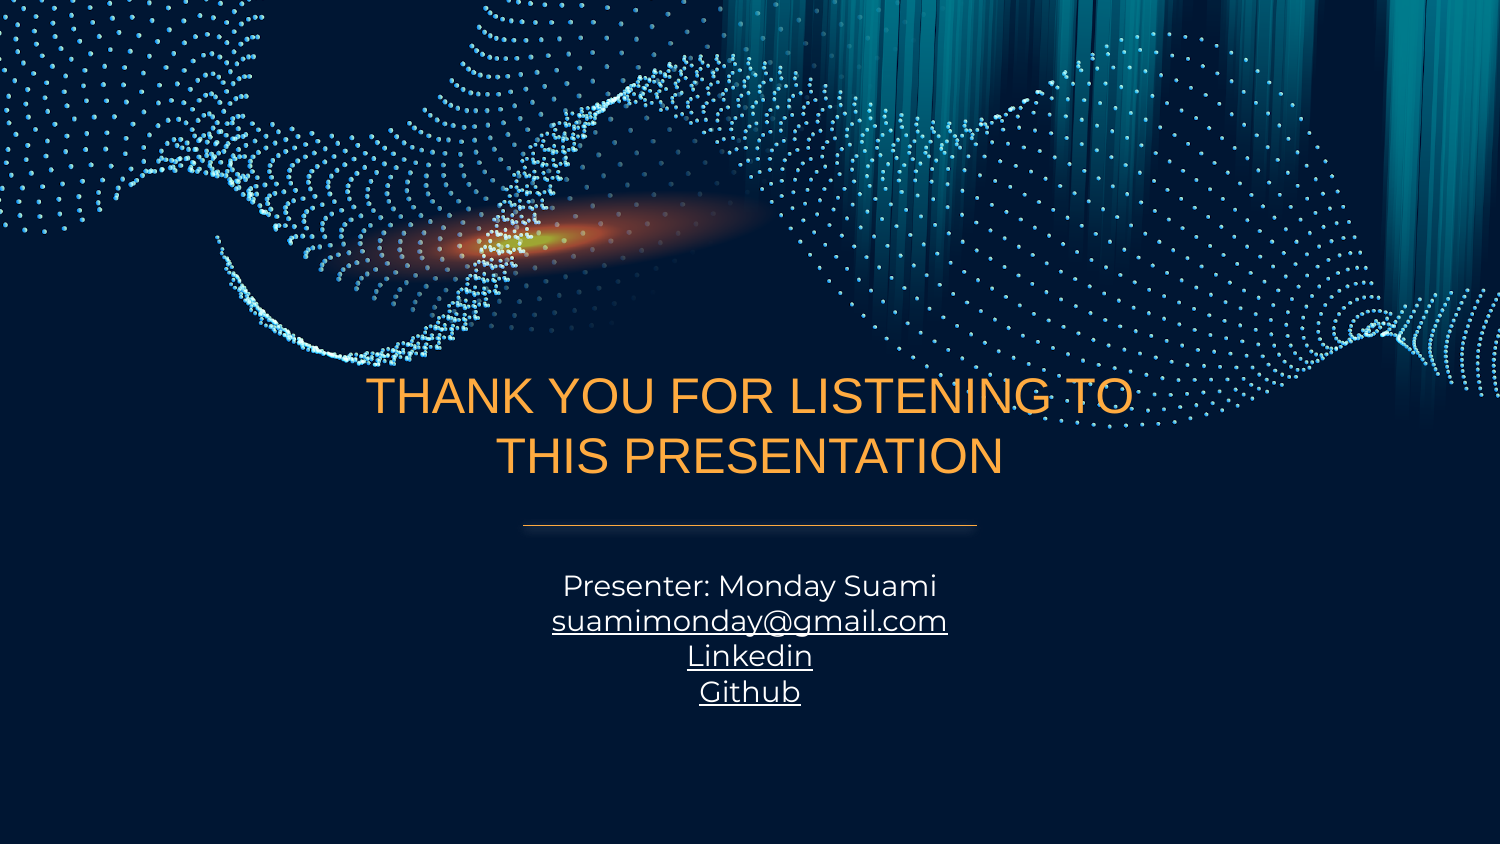

# THANK YOU FOR LISTENING TO THIS PRESENTATION
Presenter: Monday Suami
suamimonday@gmail.com
Linkedin
Github